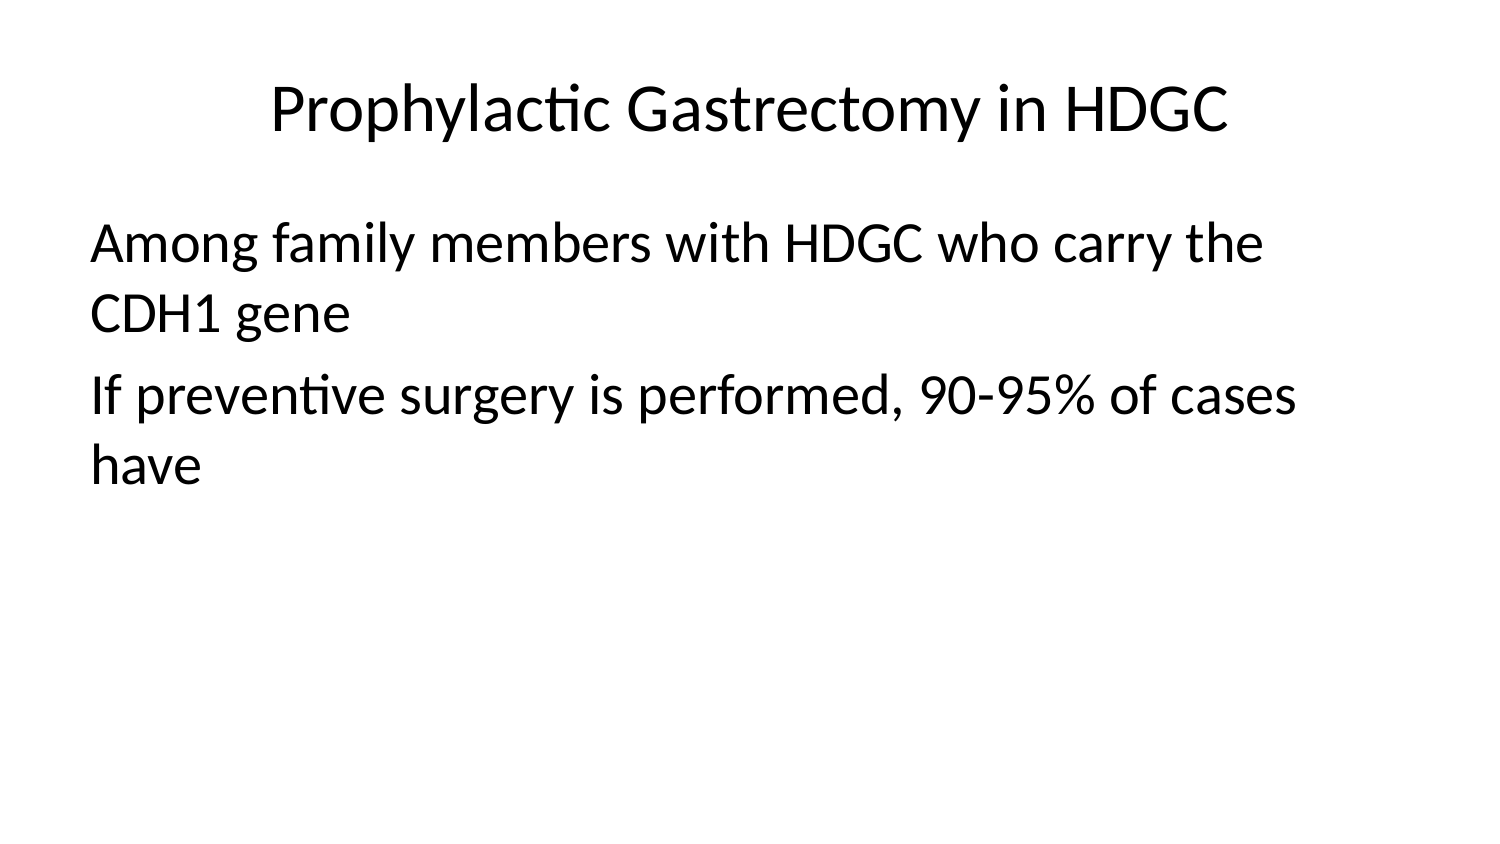

# Prophylactic Gastrectomy in HDGC
Among family members with HDGC who carry the CDH1 gene
If preventive surgery is performed, 90-95% of cases have